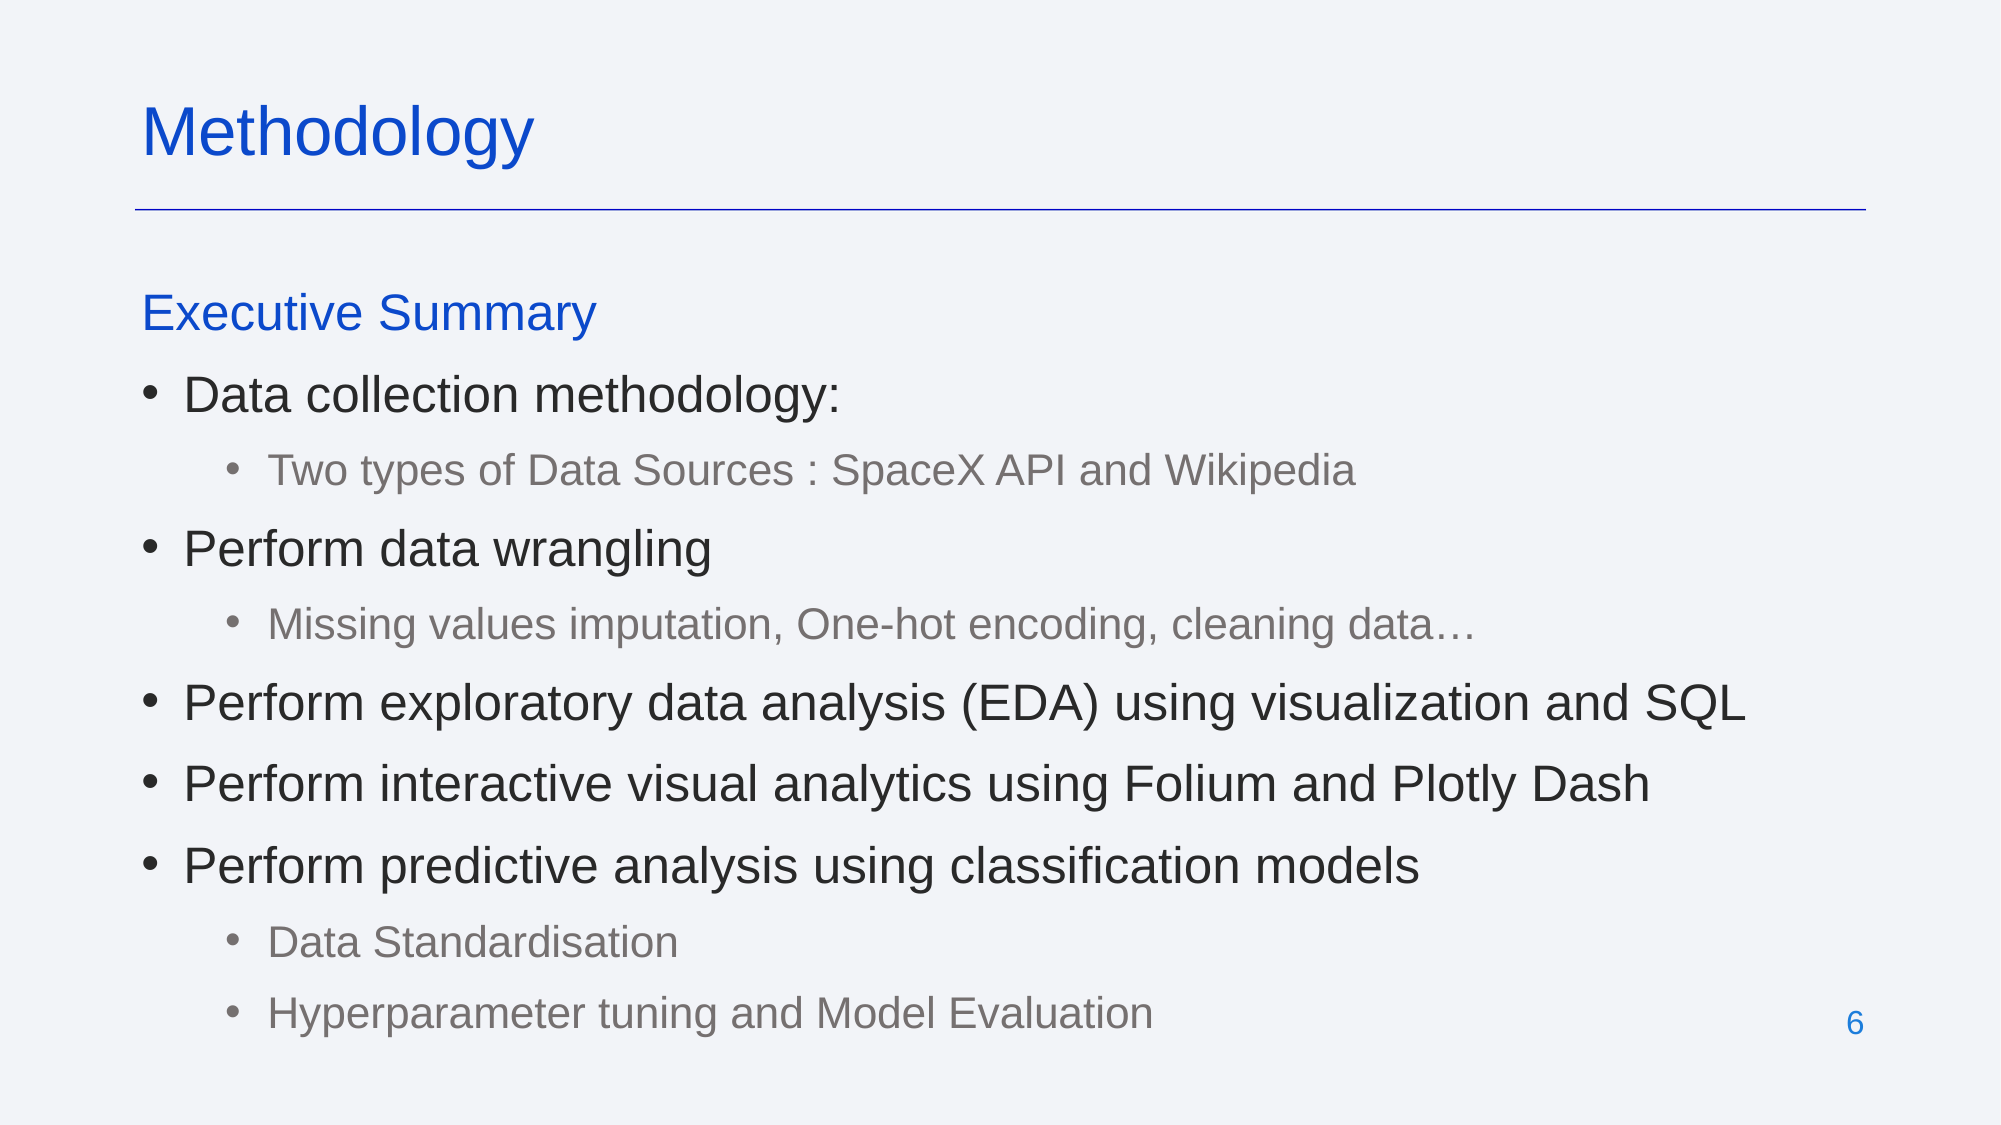

Methodology
Executive Summary
Data collection methodology:
Two types of Data Sources : SpaceX API and Wikipedia
Perform data wrangling
Missing values imputation, One-hot encoding, cleaning data…
Perform exploratory data analysis (EDA) using visualization and SQL
Perform interactive visual analytics using Folium and Plotly Dash
Perform predictive analysis using classification models
Data Standardisation
Hyperparameter tuning and Model Evaluation

6